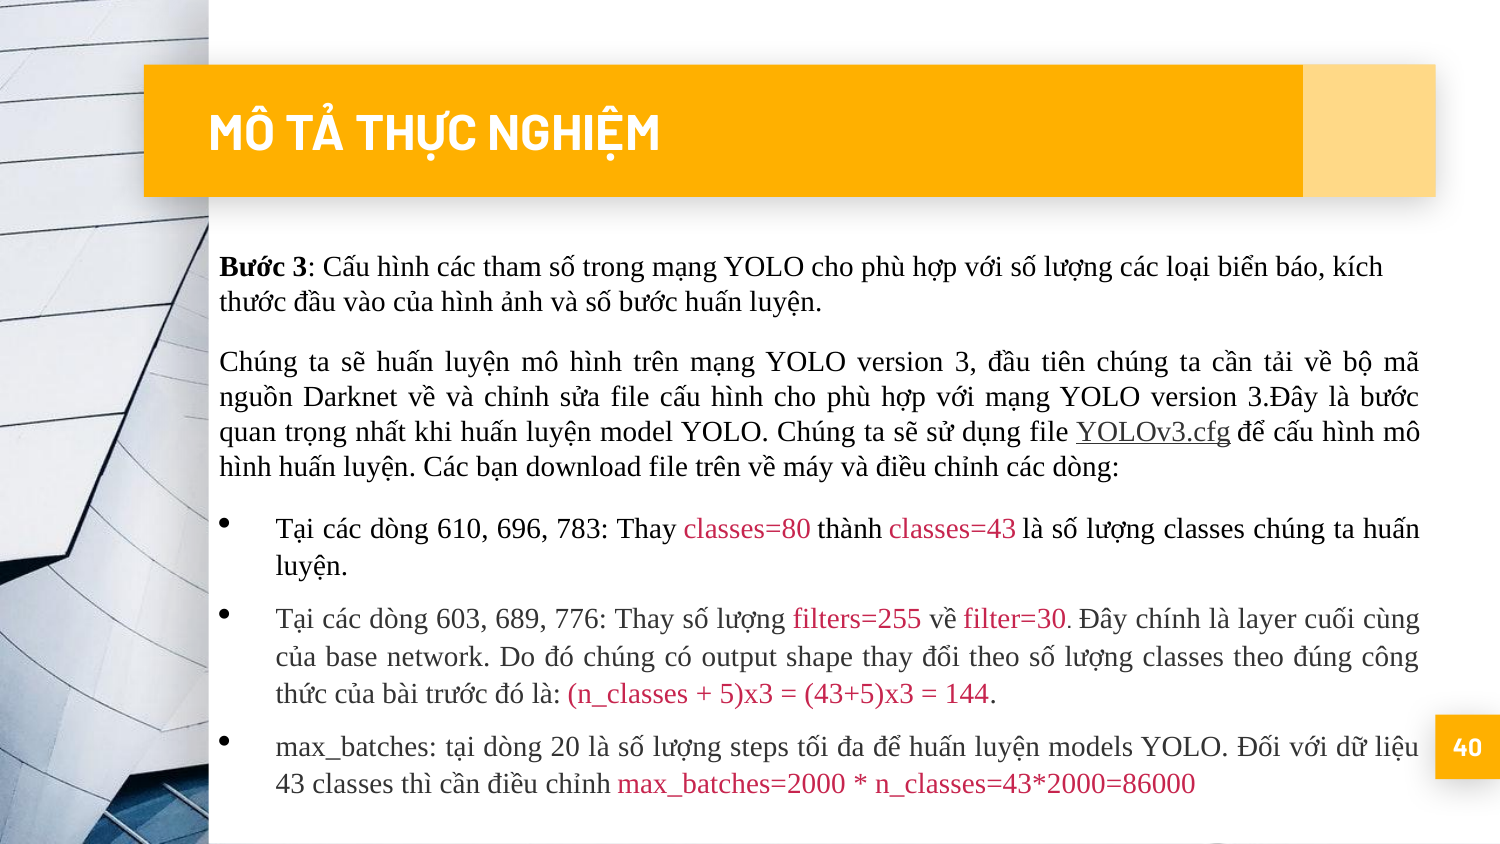

Bước 3: Cấu hình các tham số trong mạng YOLO cho phù hợp với số lượng các loại biển báo, kích thước đầu vào của hình ảnh và số bước huấn luyện.
Chúng ta sẽ huấn luyện mô hình trên mạng YOLO version 3, đầu tiên chúng ta cần tải về bộ mã nguồn Darknet về và chỉnh sửa file cấu hình cho phù hợp với mạng YOLO version 3.Đây là bước quan trọng nhất khi huấn luyện model YOLO. Chúng ta sẽ sử dụng file YOLOv3.cfg để cấu hình mô hình huấn luyện. Các bạn download file trên về máy và điều chỉnh các dòng:
Tại các dòng 610, 696, 783: Thay classes=80 thành classes=43 là số lượng classes chúng ta huấn luyện.
Tại các dòng 603, 689, 776: Thay số lượng filters=255 về filter=30. Đây chính là layer cuối cùng của base network. Do đó chúng có output shape thay đổi theo số lượng classes theo đúng công thức của bài trước đó là: (n_classes + 5)x3 = (43+5)x3 = 144.
max_batches: tại dòng 20 là số lượng steps tối đa để huấn luyện models YOLO. Đối với dữ liệu 43 classes thì cần điều chỉnh max_batches=2000 * n_classes=43*2000=86000

# MÔ TẢ THỰC NGHIỆM
40